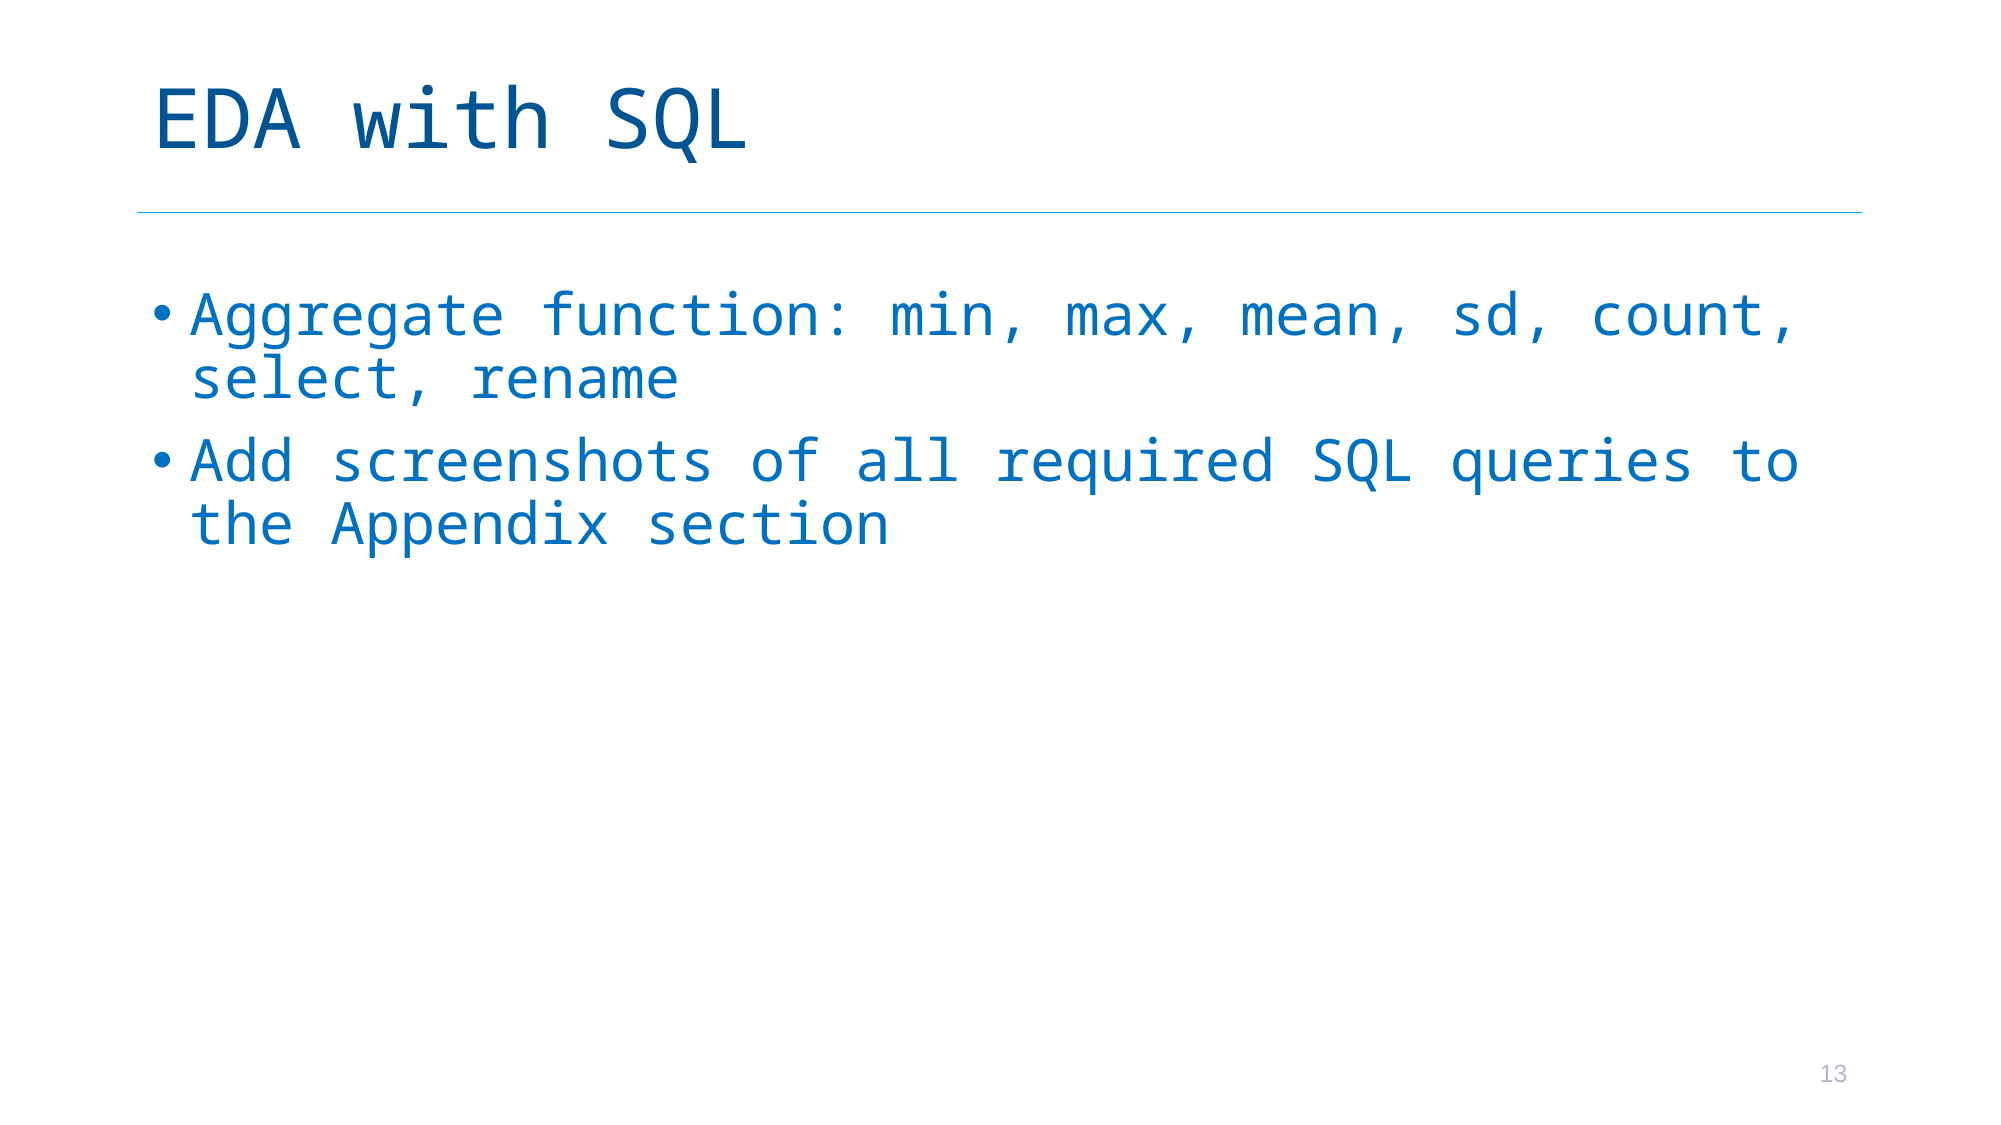

# EDA with SQL
Aggregate function: min, max, mean, sd, count, select, rename
Add screenshots of all required SQL queries to the Appendix section
13